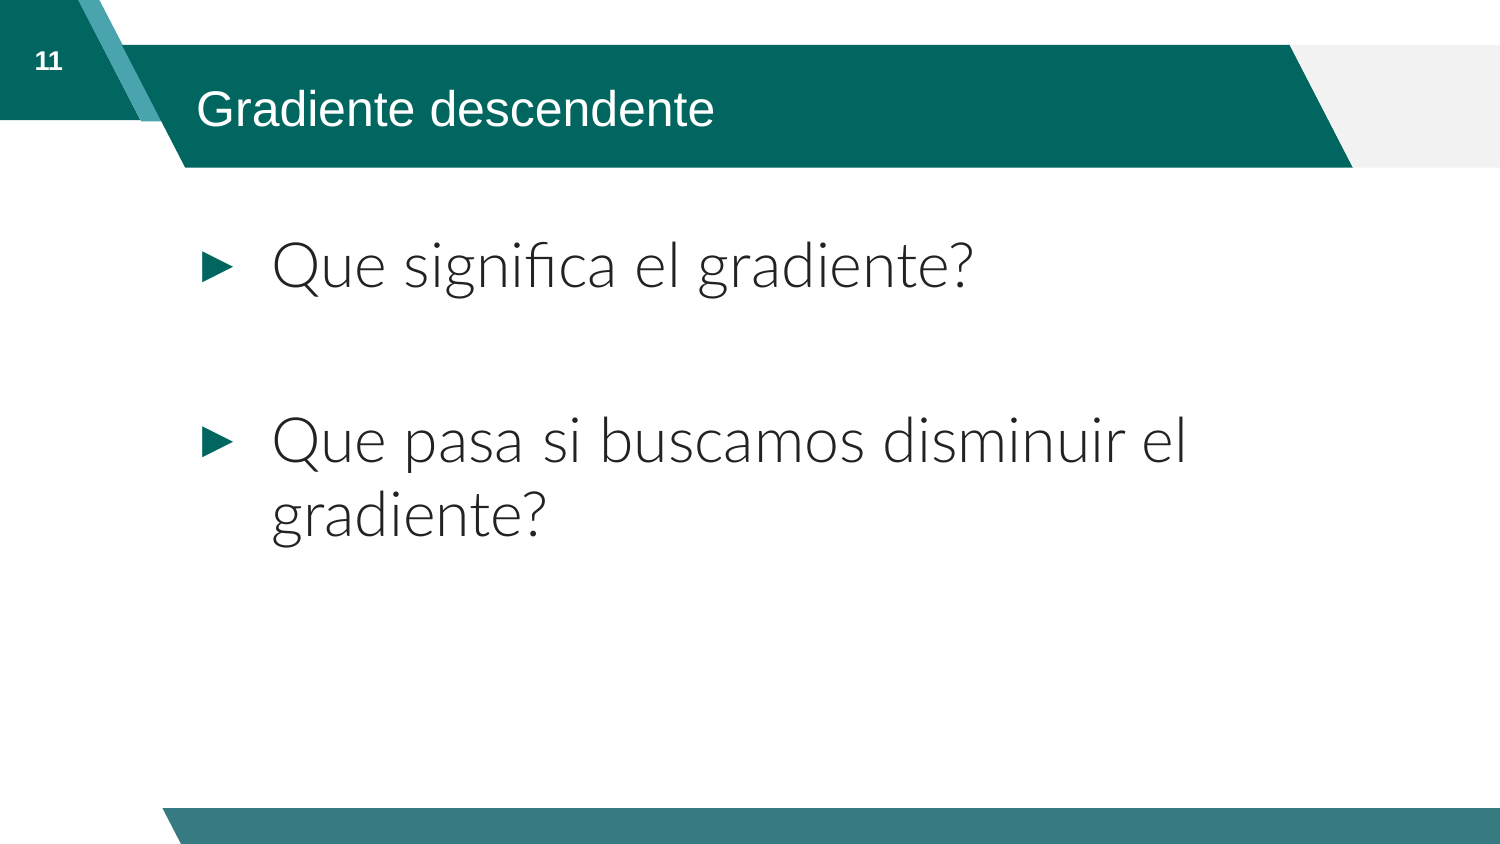

11
# Gradiente descendente
Que significa el gradiente?

Que pasa si buscamos disminuir el gradiente?